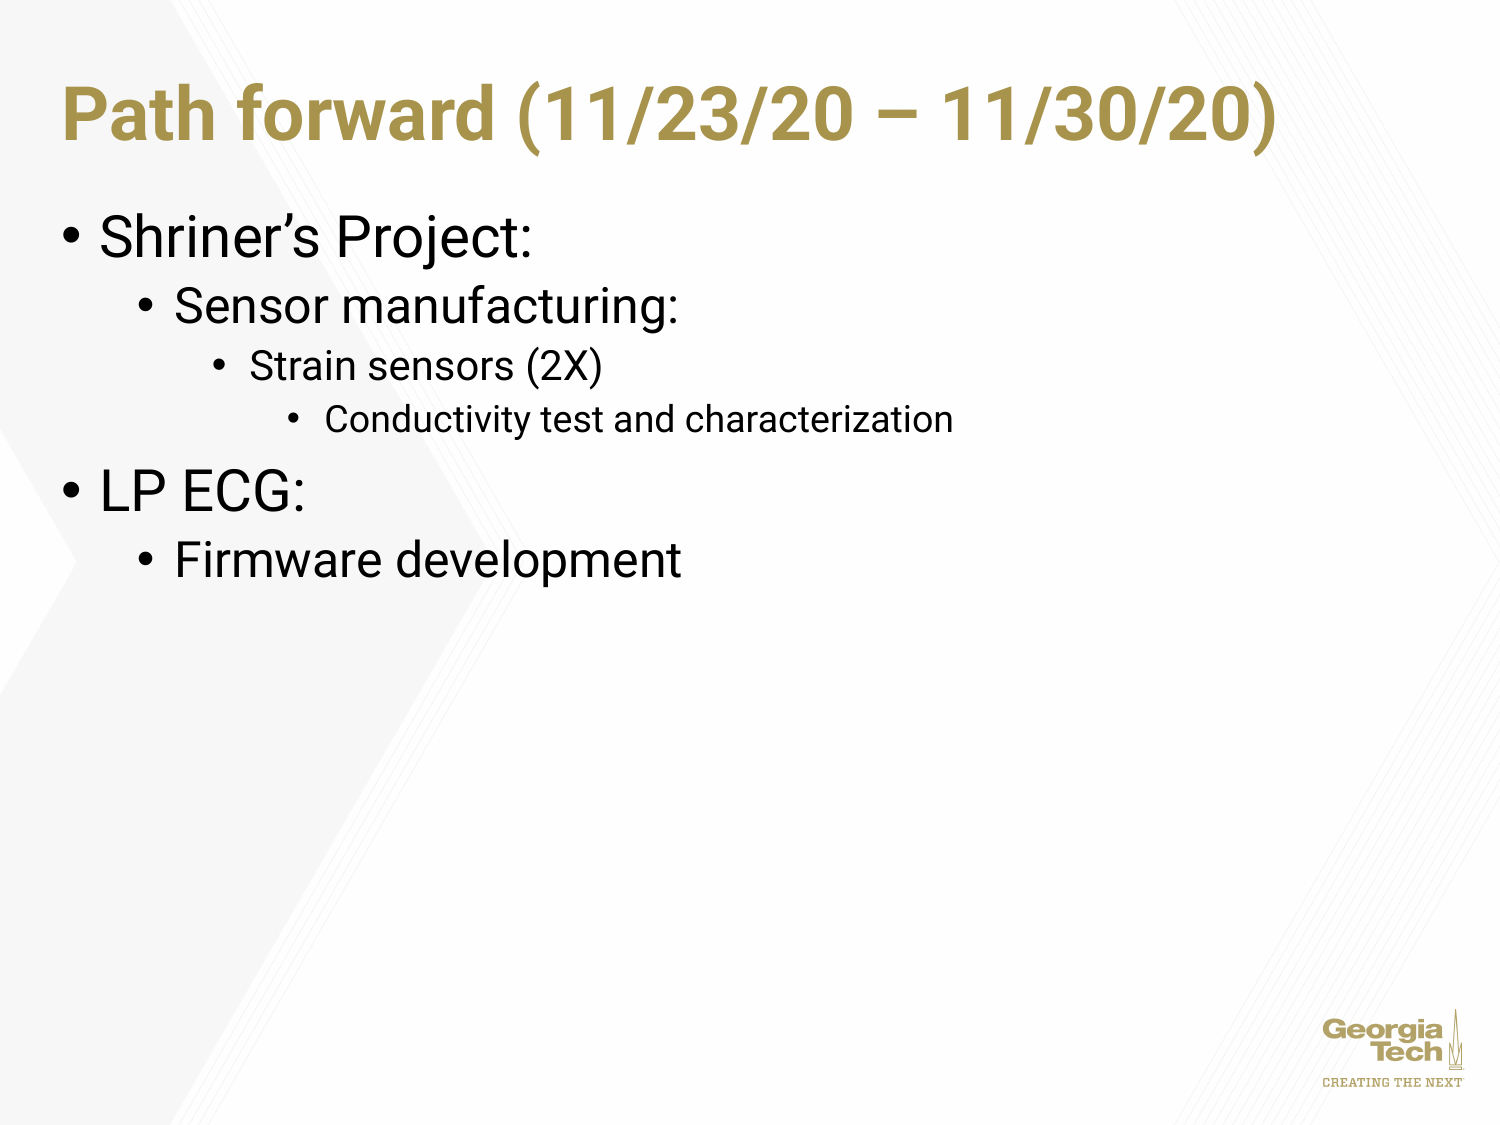

# Path forward (11/23/20 – 11/30/20)
Shriner’s Project:
Sensor manufacturing:
Strain sensors (2X)
Conductivity test and characterization
LP ECG:
Firmware development